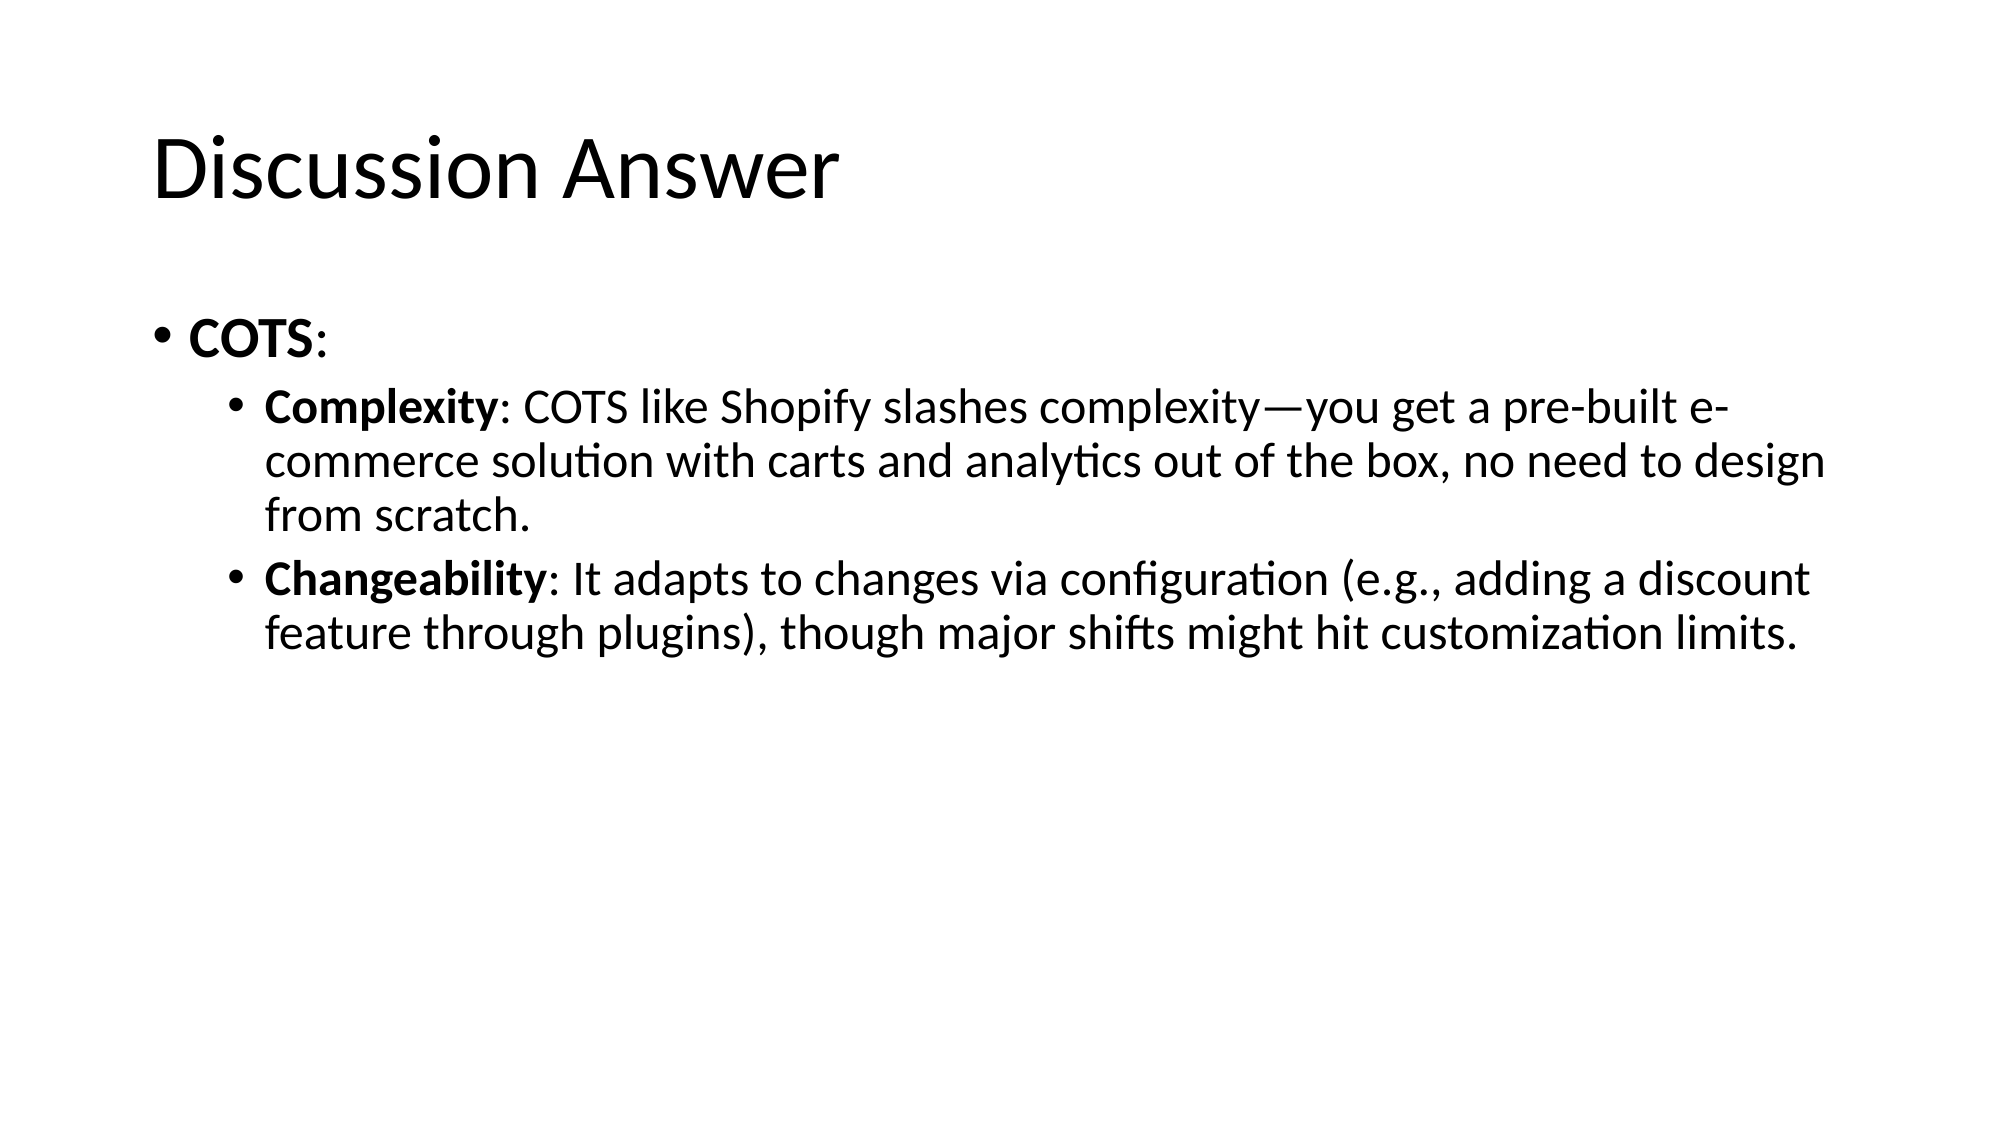

# Discussion Answer
COTS:
Complexity: COTS like Shopify slashes complexity—you get a pre-built e-commerce solution with carts and analytics out of the box, no need to design from scratch.
Changeability: It adapts to changes via configuration (e.g., adding a discount feature through plugins), though major shifts might hit customization limits.